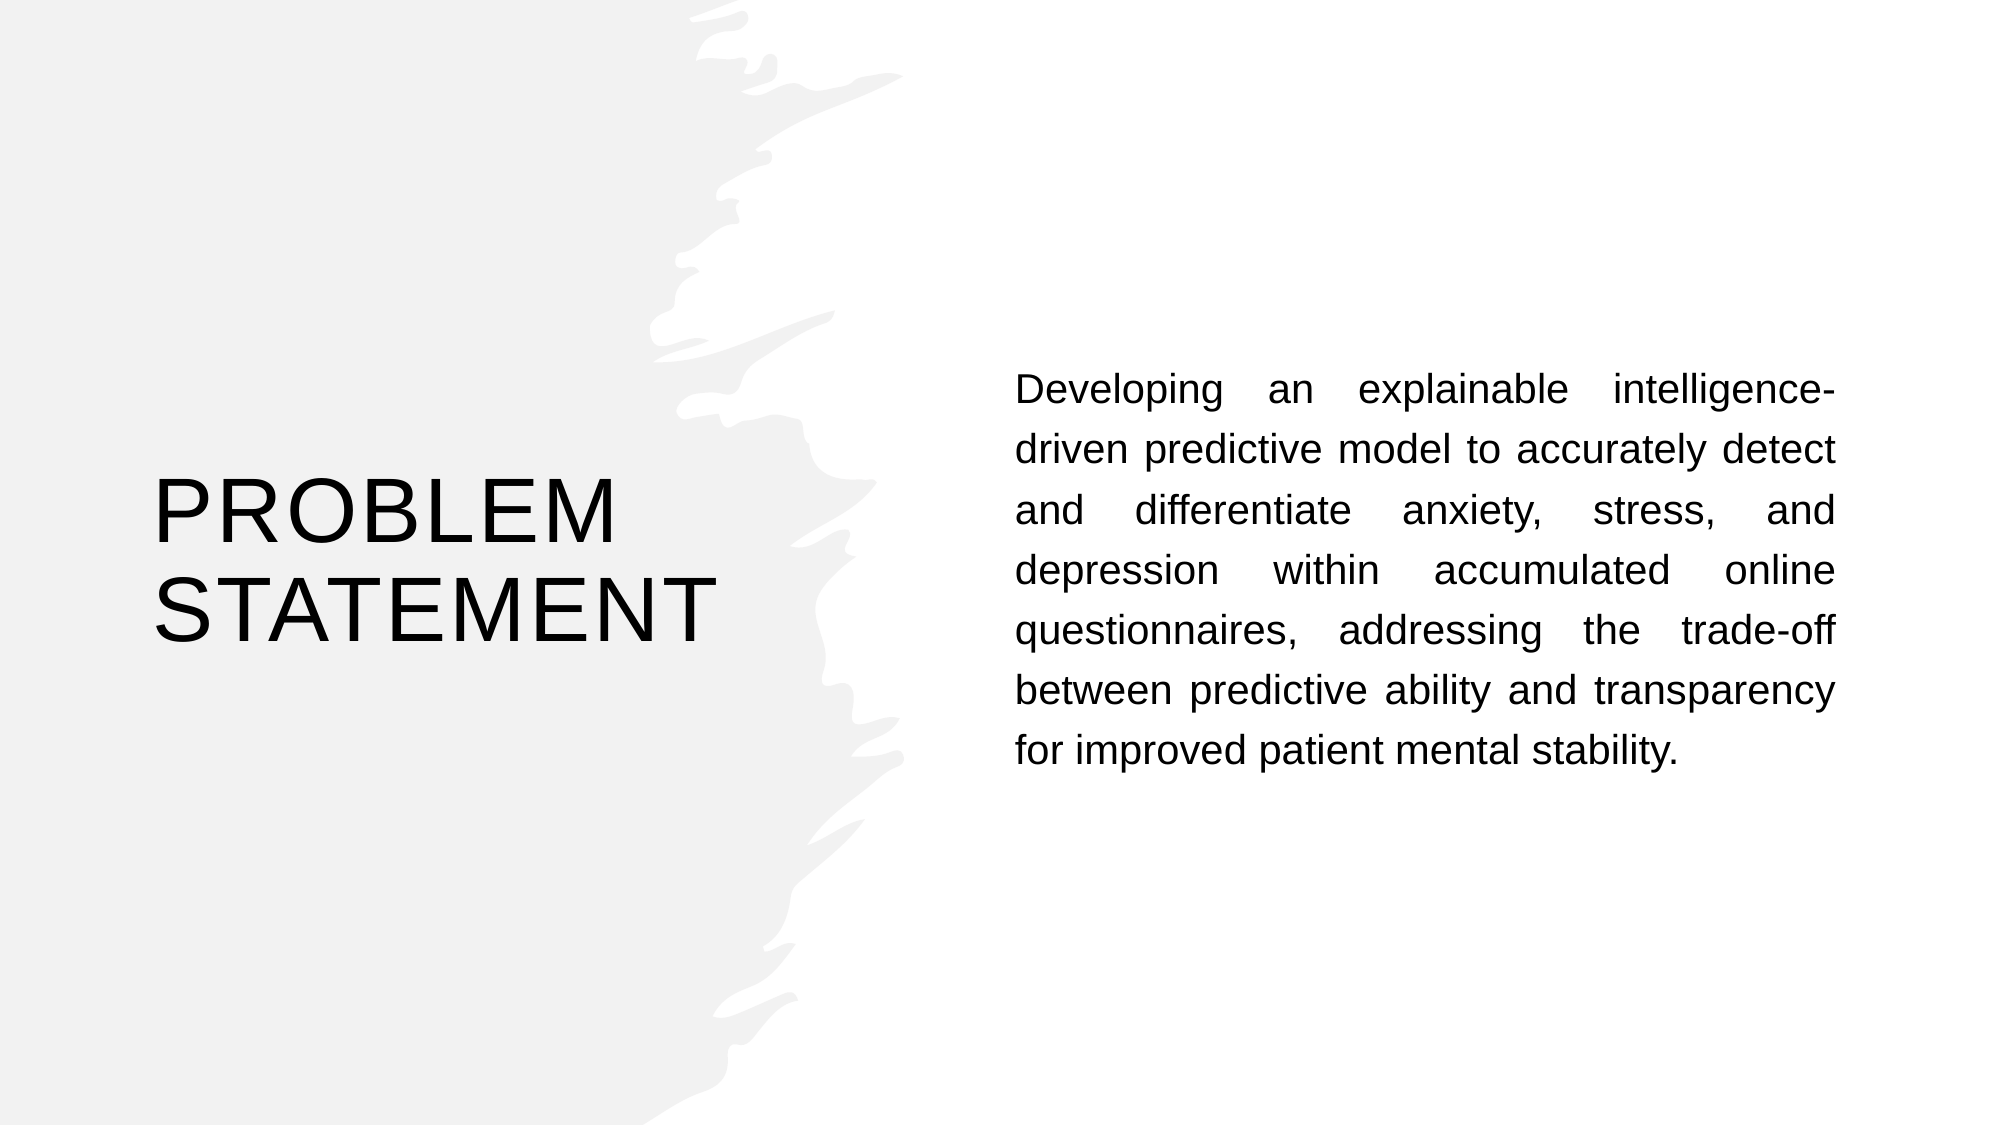

# Problem statement
Developing an explainable intelligence-driven predictive model to accurately detect and differentiate anxiety, stress, and depression within accumulated online questionnaires, addressing the trade-off between predictive ability and transparency for improved patient mental stability.